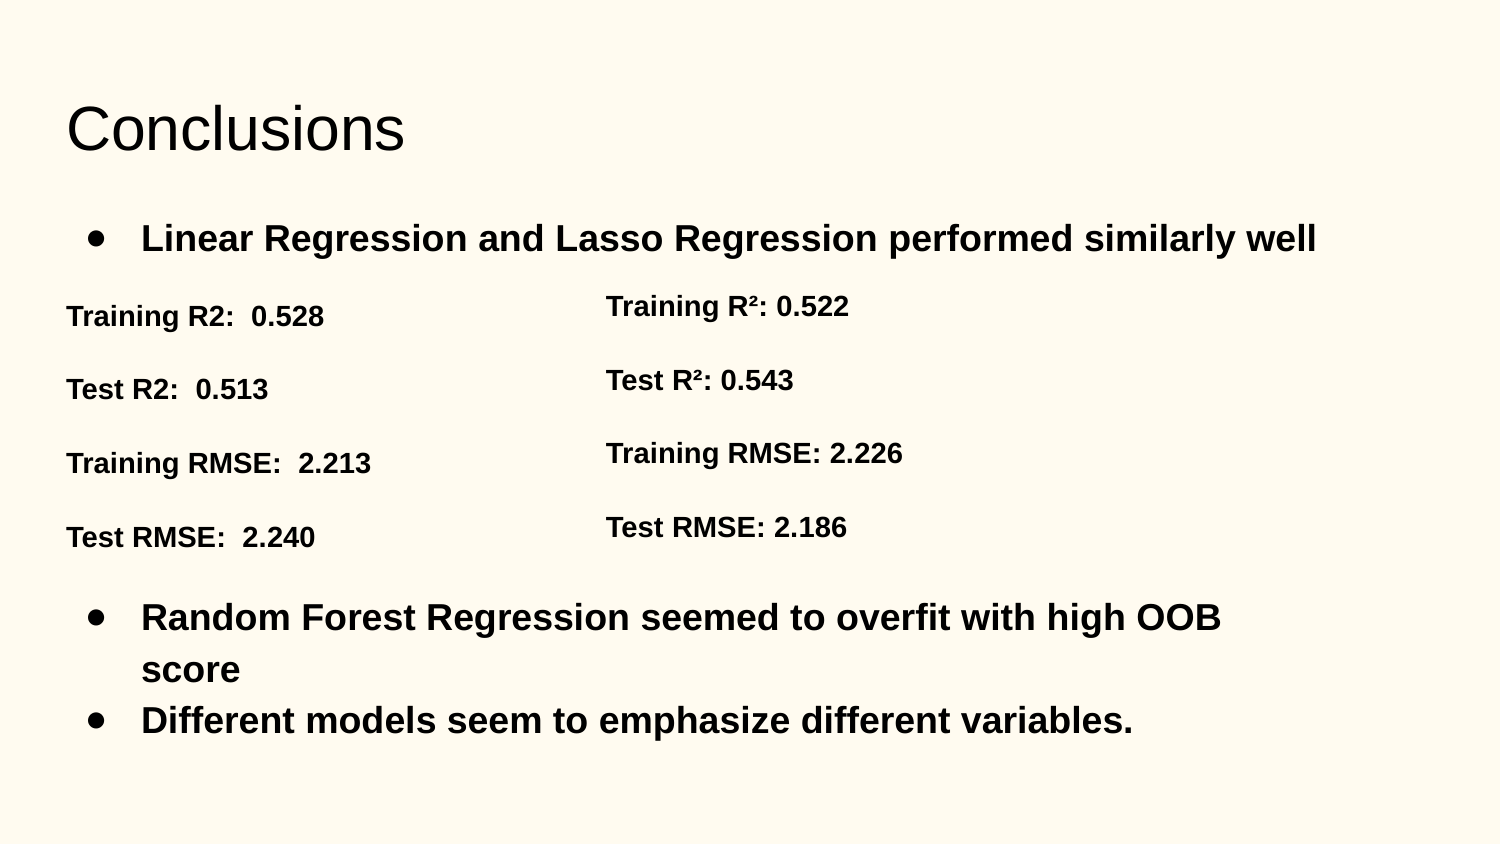

# Conclusions
Linear Regression and Lasso Regression performed similarly well
Training R2:  0.528
Test R2:  0.513
Training RMSE:  2.213
Test RMSE:  2.240
Random Forest Regression seemed to overfit with high OOB score
Different models seem to emphasize different variables.

Training R²: 0.522
Test R²: 0.543
Training RMSE: 2.226
Test RMSE: 2.186